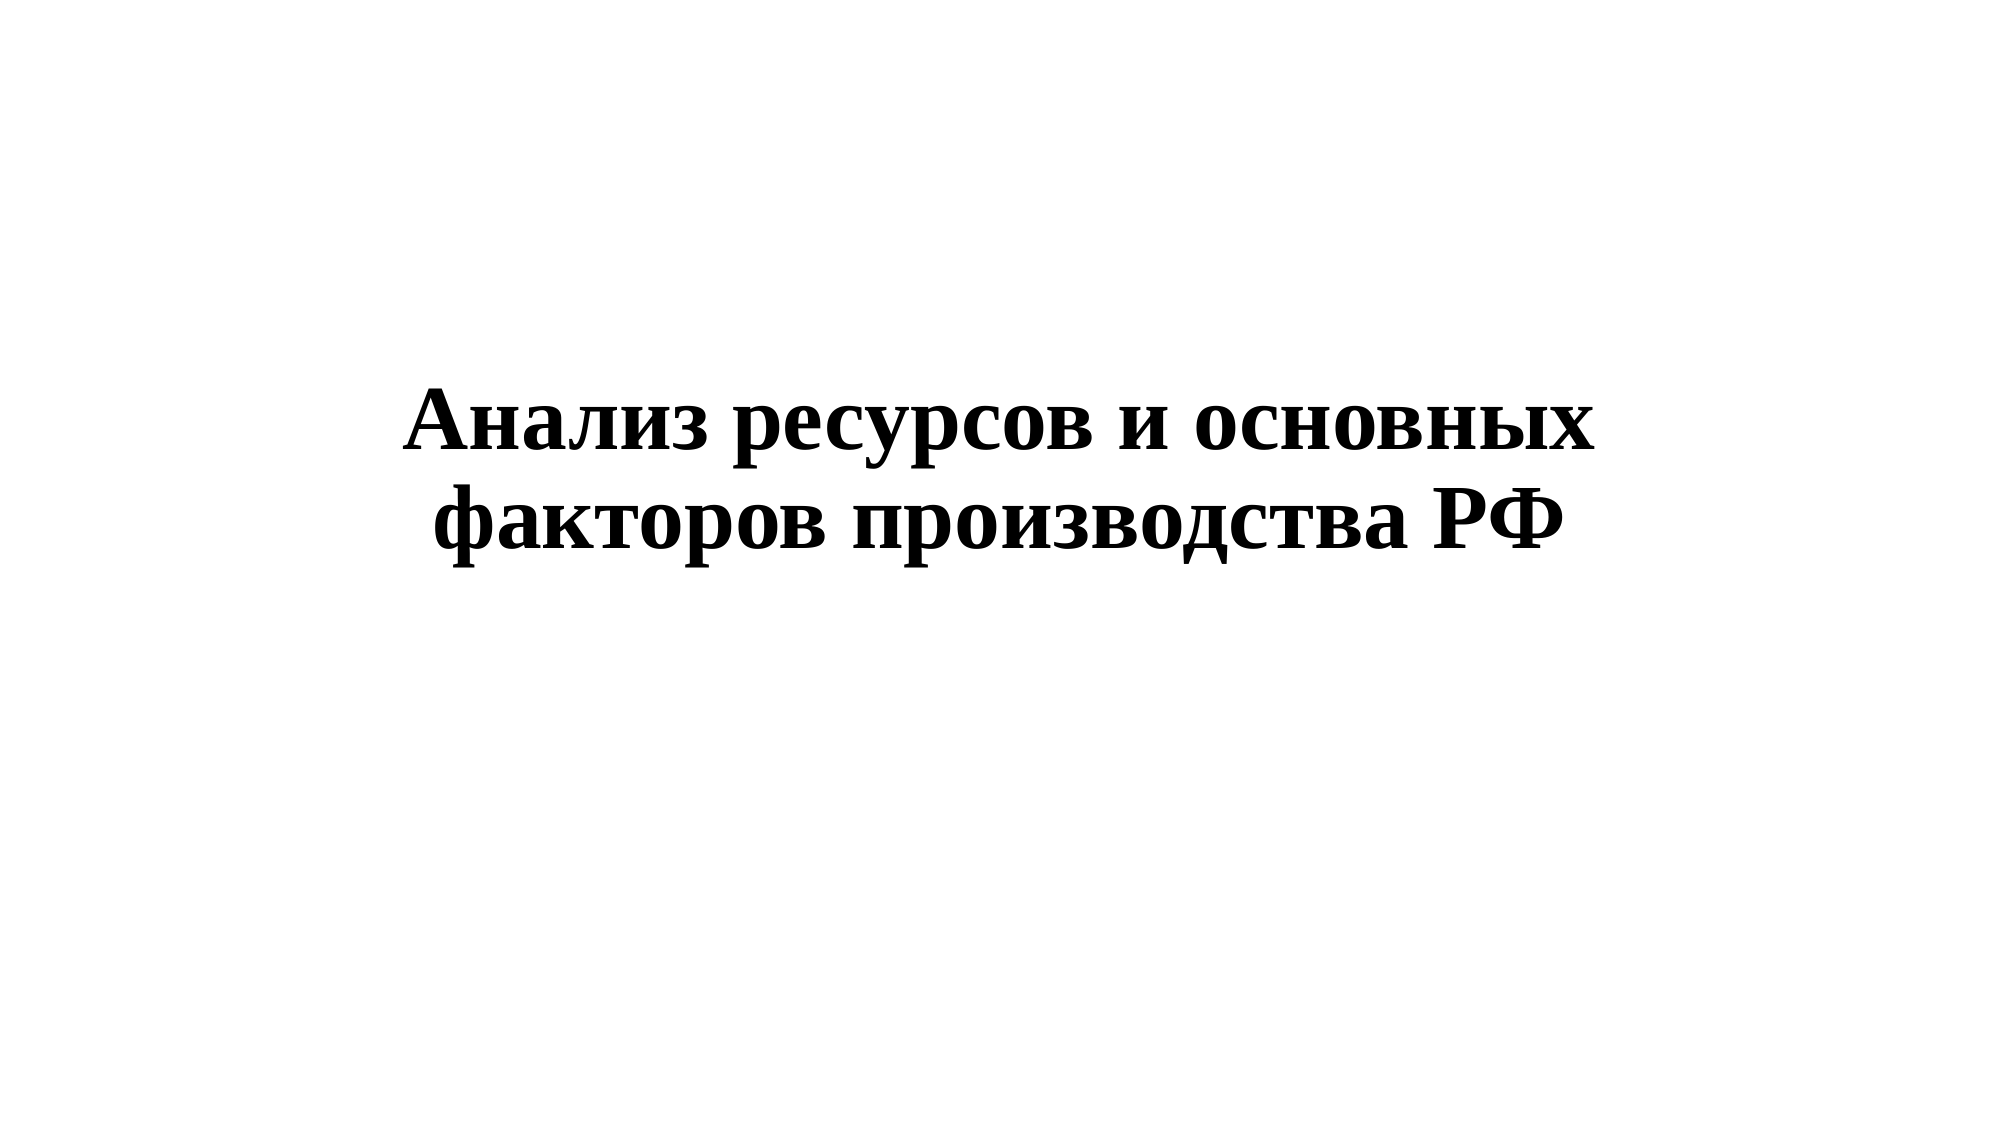

# Анализ ресурсов и основных факторов производства РФ